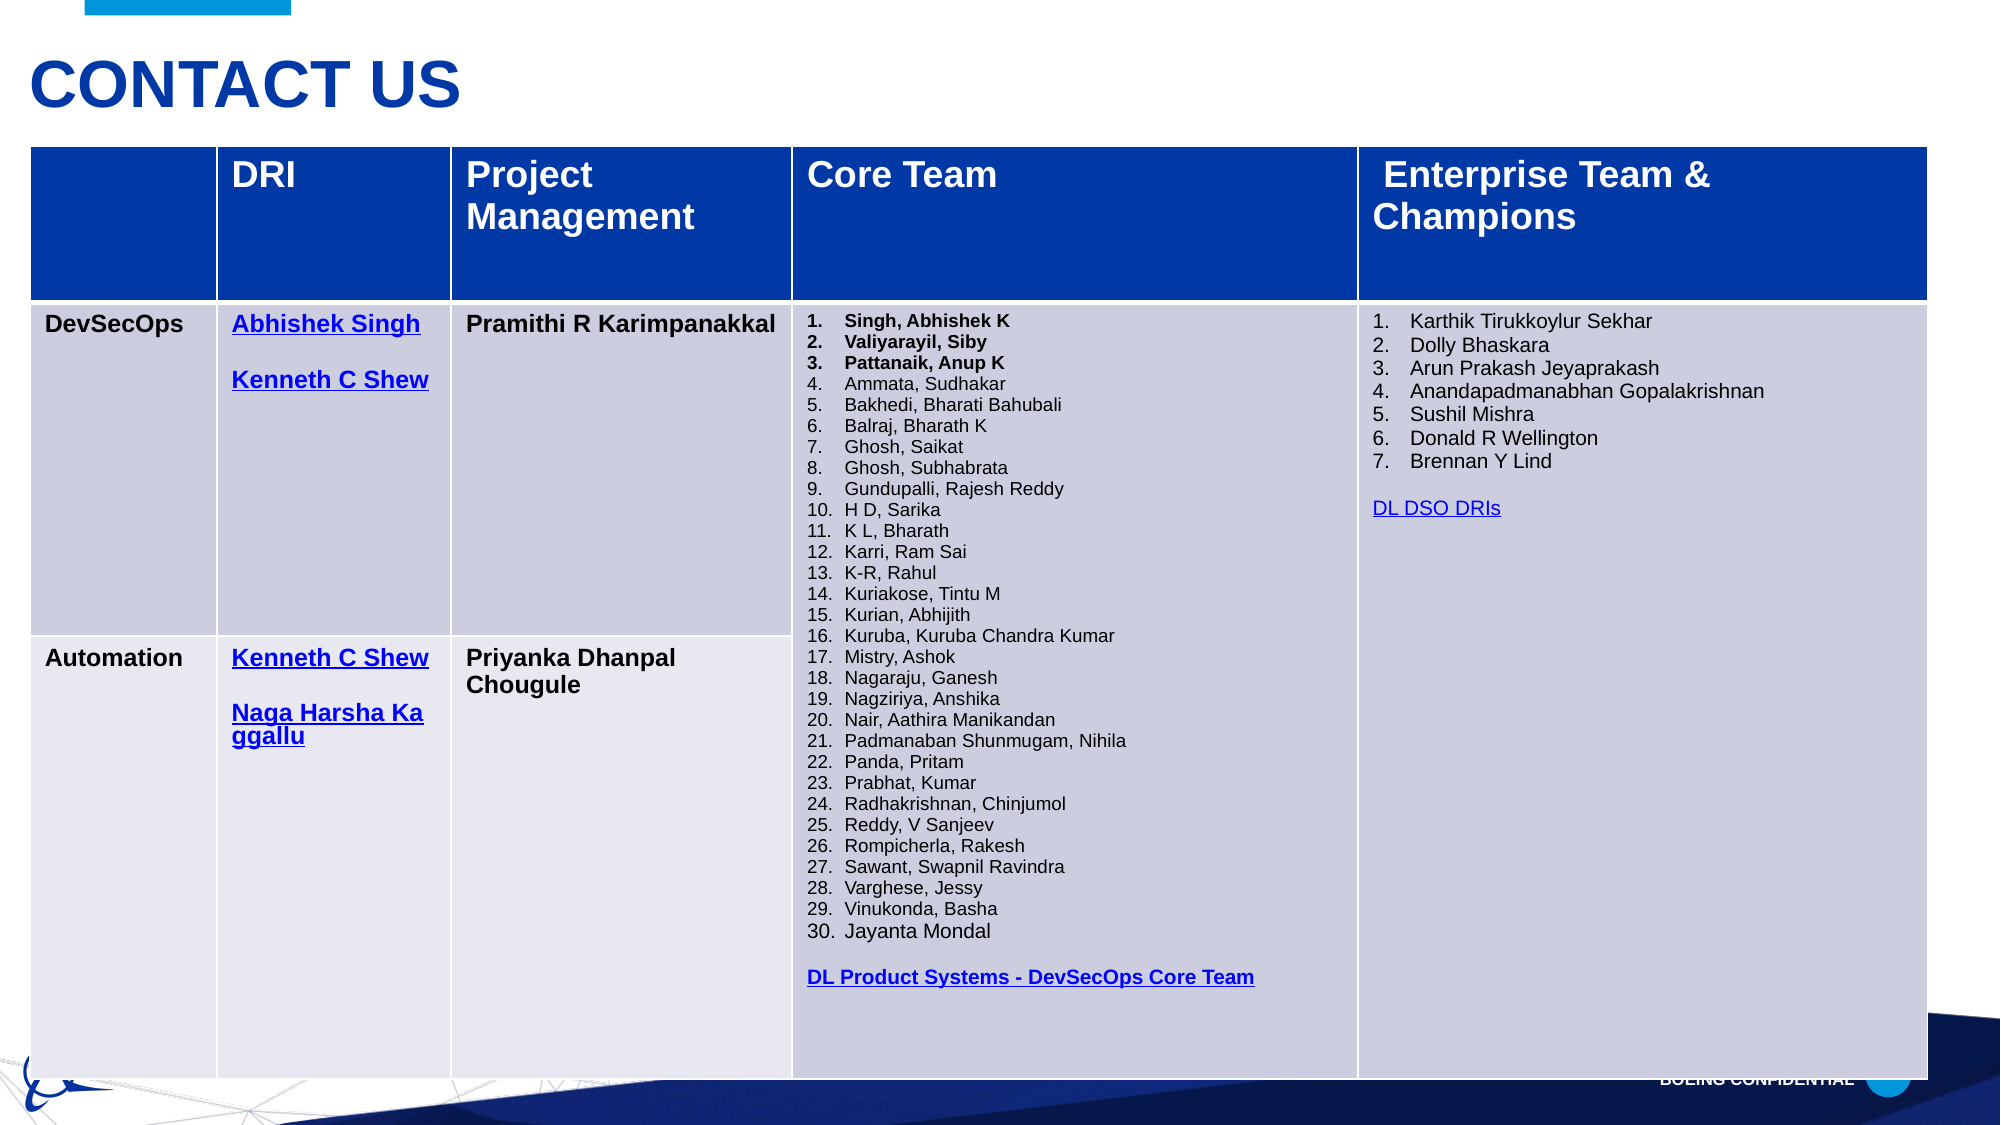

# Contact us
|  | DRI | Project Management | Core Team | Enterprise Team & Champions |
| --- | --- | --- | --- | --- |
| DevSecOps | Abhishek Singh Kenneth C Shew | Pramithi R Karimpanakkal | Singh, Abhishek K Valiyarayil, Siby Pattanaik, Anup K Ammata, Sudhakar Bakhedi, Bharati Bahubali Balraj, Bharath K Ghosh, Saikat Ghosh, Subhabrata Gundupalli, Rajesh Reddy H D, Sarika K L, Bharath Karri, Ram Sai K-R, Rahul Kuriakose, Tintu M Kurian, Abhijith Kuruba, Kuruba Chandra Kumar Mistry, Ashok Nagaraju, Ganesh Nagziriya, Anshika Nair, Aathira Manikandan Padmanaban Shunmugam, Nihila Panda, Pritam Prabhat, Kumar Radhakrishnan, Chinjumol Reddy, V Sanjeev Rompicherla, Rakesh Sawant, Swapnil Ravindra Varghese, Jessy Vinukonda, Basha Jayanta Mondal DL Product Systems - DevSecOps Core Team | Karthik Tirukkoylur Sekhar Dolly Bhaskara Arun Prakash Jeyaprakash Anandapadmanabhan Gopalakrishnan Sushil Mishra Donald R Wellington Brennan Y Lind DL DSO DRIs |
| Automation | Kenneth C Shew Naga Harsha Kaggallu | Priyanka Dhanpal Chougule |  |  |